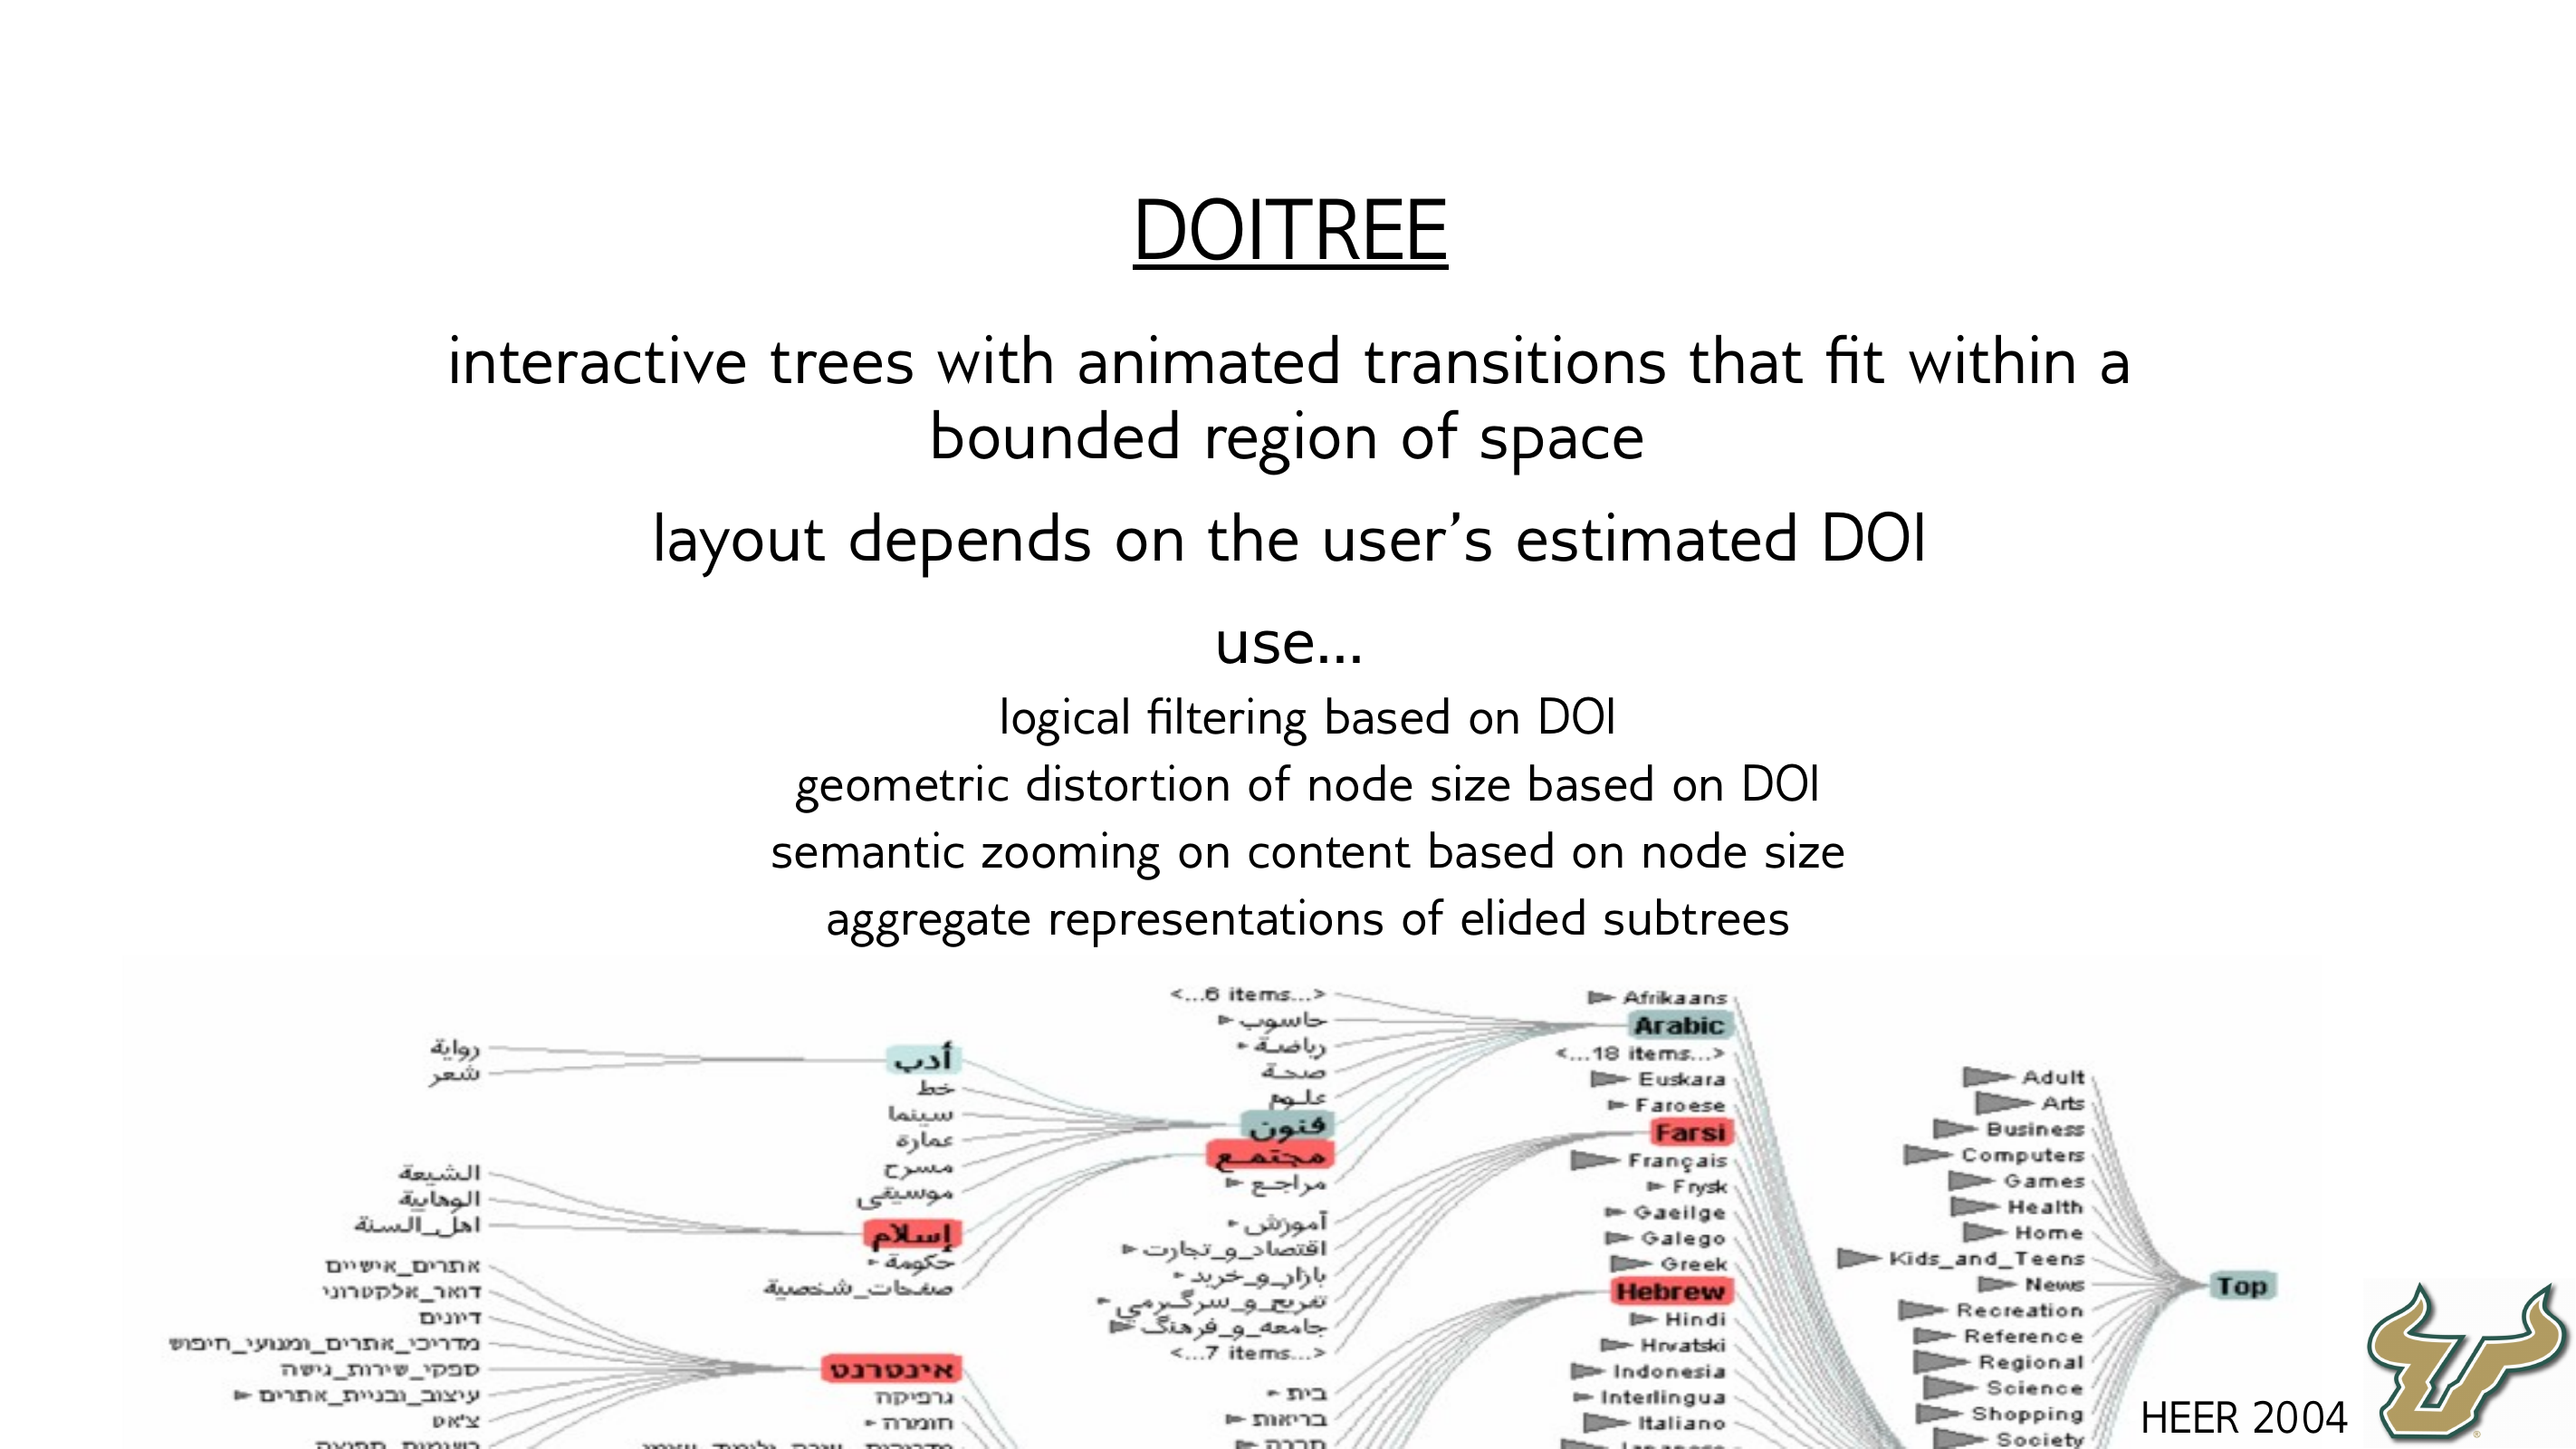

DOITree
interactive trees with animated transitions that fit within a bounded region of space
layout depends on the user’s estimated DOI
use...
logical filtering based on DOI
geometric distortion of node size based on DOI
semantic zooming on content based on node size
aggregate representations of elided subtrees

Heer 2004